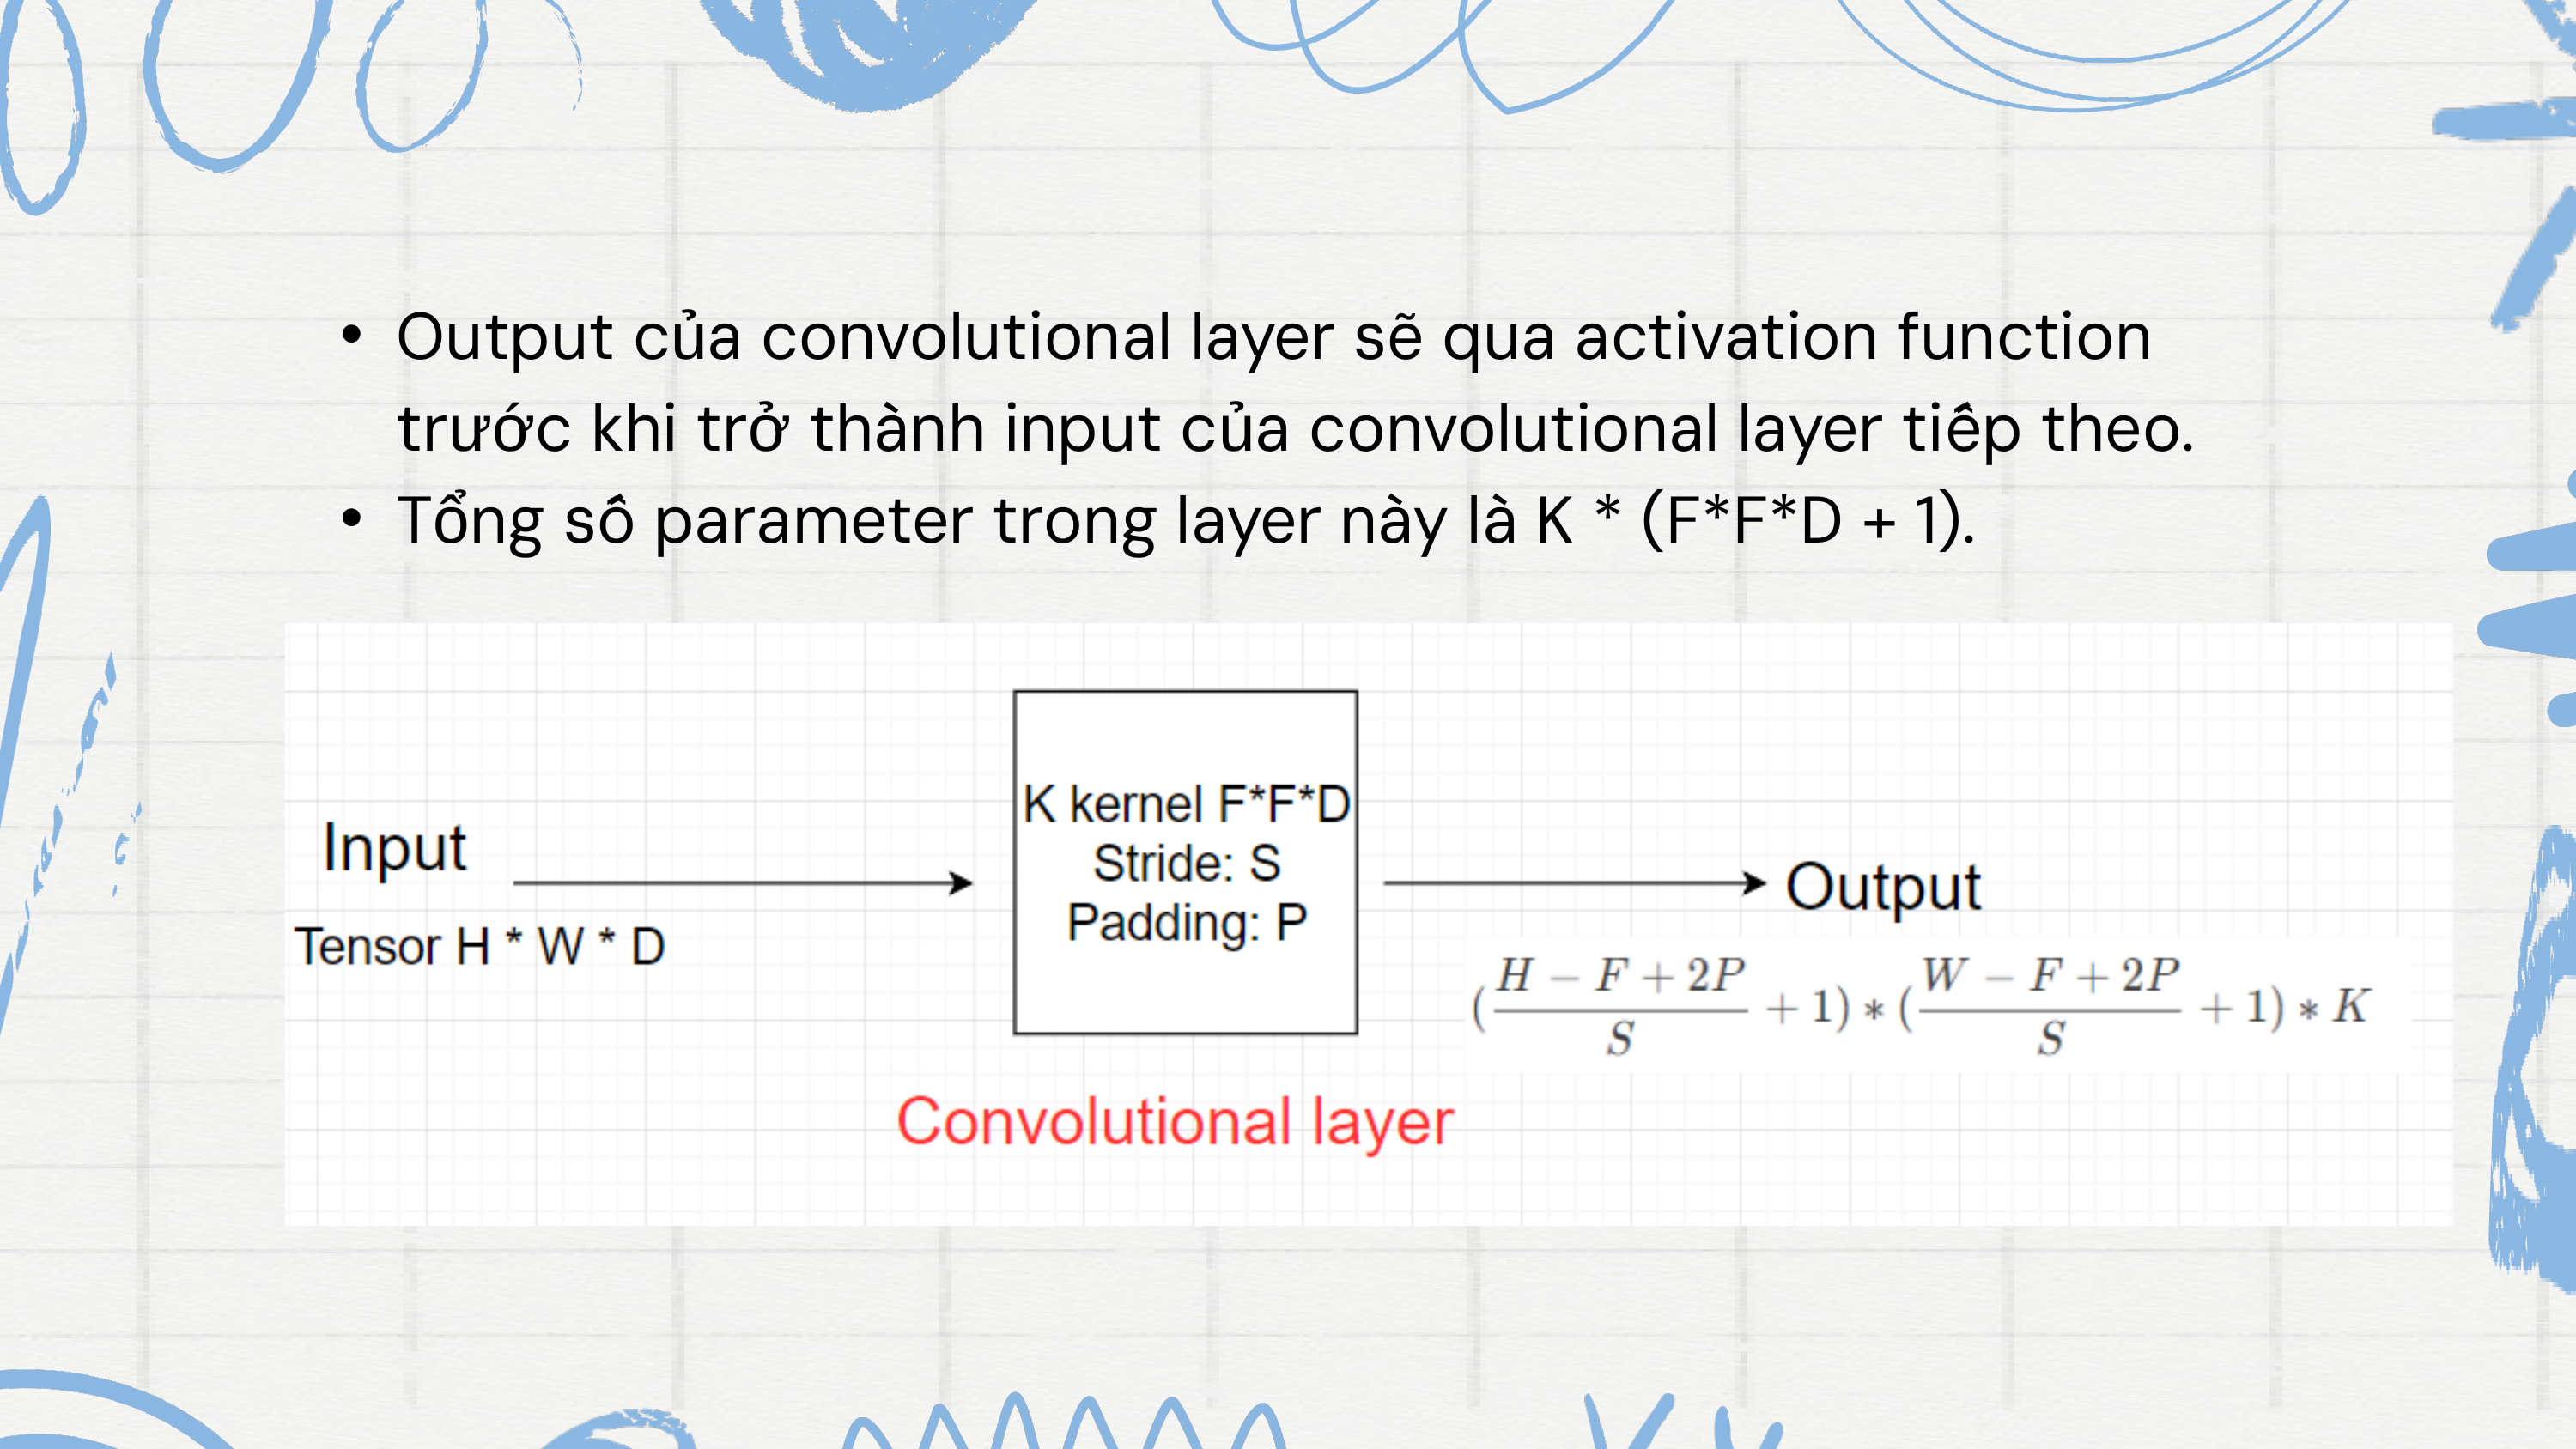

Output của convolutional layer sẽ qua activation function trước khi trở thành input của convolutional layer tiếp theo.
Tổng số parameter trong layer này là K * (F*F*D + 1).